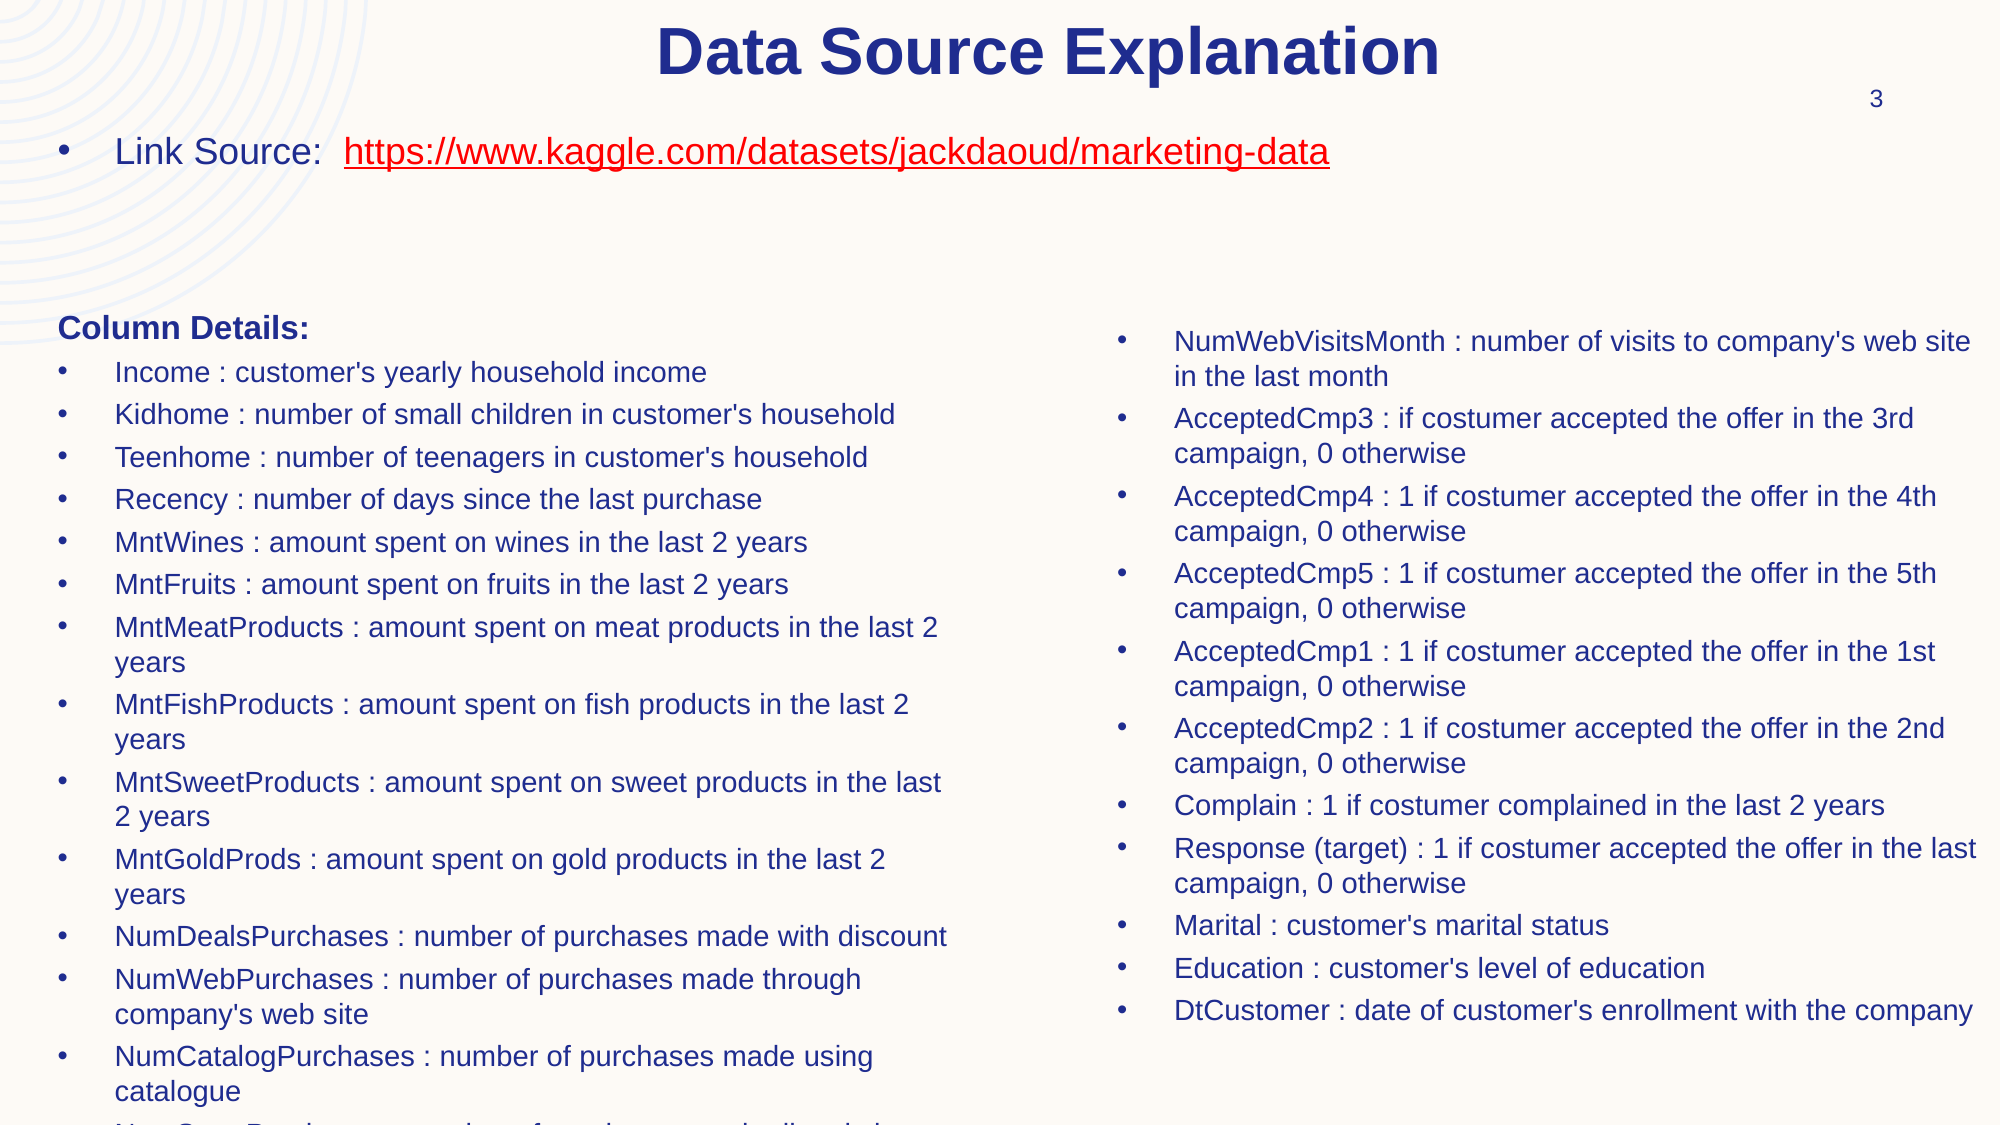

Data Source Explanation
3
Link Source:  https://www.kaggle.com/datasets/jackdaoud/marketing-data
Column Details:
Income : customer's yearly household income
Kidhome : number of small children in customer's household
Teenhome : number of teenagers in customer's household
Recency : number of days since the last purchase
MntWines : amount spent on wines in the last 2 years
MntFruits : amount spent on fruits in the last 2 years
MntMeatProducts : amount spent on meat products in the last 2 years
MntFishProducts : amount spent on fish products in the last 2 years
MntSweetProducts : amount spent on sweet products in the last 2 years
MntGoldProds : amount spent on gold products in the last 2 years
NumDealsPurchases : number of purchases made with discount
NumWebPurchases : number of purchases made through company's web site
NumCatalogPurchases : number of purchases made using catalogue
NumStorePurchases : number of purchases made directly in stores
NumWebVisitsMonth : number of visits to company's web site in the last month
AcceptedCmp3 : if costumer accepted the offer in the 3rd campaign, 0 otherwise
AcceptedCmp4 : 1 if costumer accepted the offer in the 4th campaign, 0 otherwise
AcceptedCmp5 : 1 if costumer accepted the offer in the 5th campaign, 0 otherwise
AcceptedCmp1 : 1 if costumer accepted the offer in the 1st campaign, 0 otherwise
AcceptedCmp2 : 1 if costumer accepted the offer in the 2nd campaign, 0 otherwise
Complain : 1 if costumer complained in the last 2 years
Response (target) : 1 if costumer accepted the offer in the last campaign, 0 otherwise
Marital : customer's marital status
Education : customer's level of education
DtCustomer : date of customer's enrollment with the company